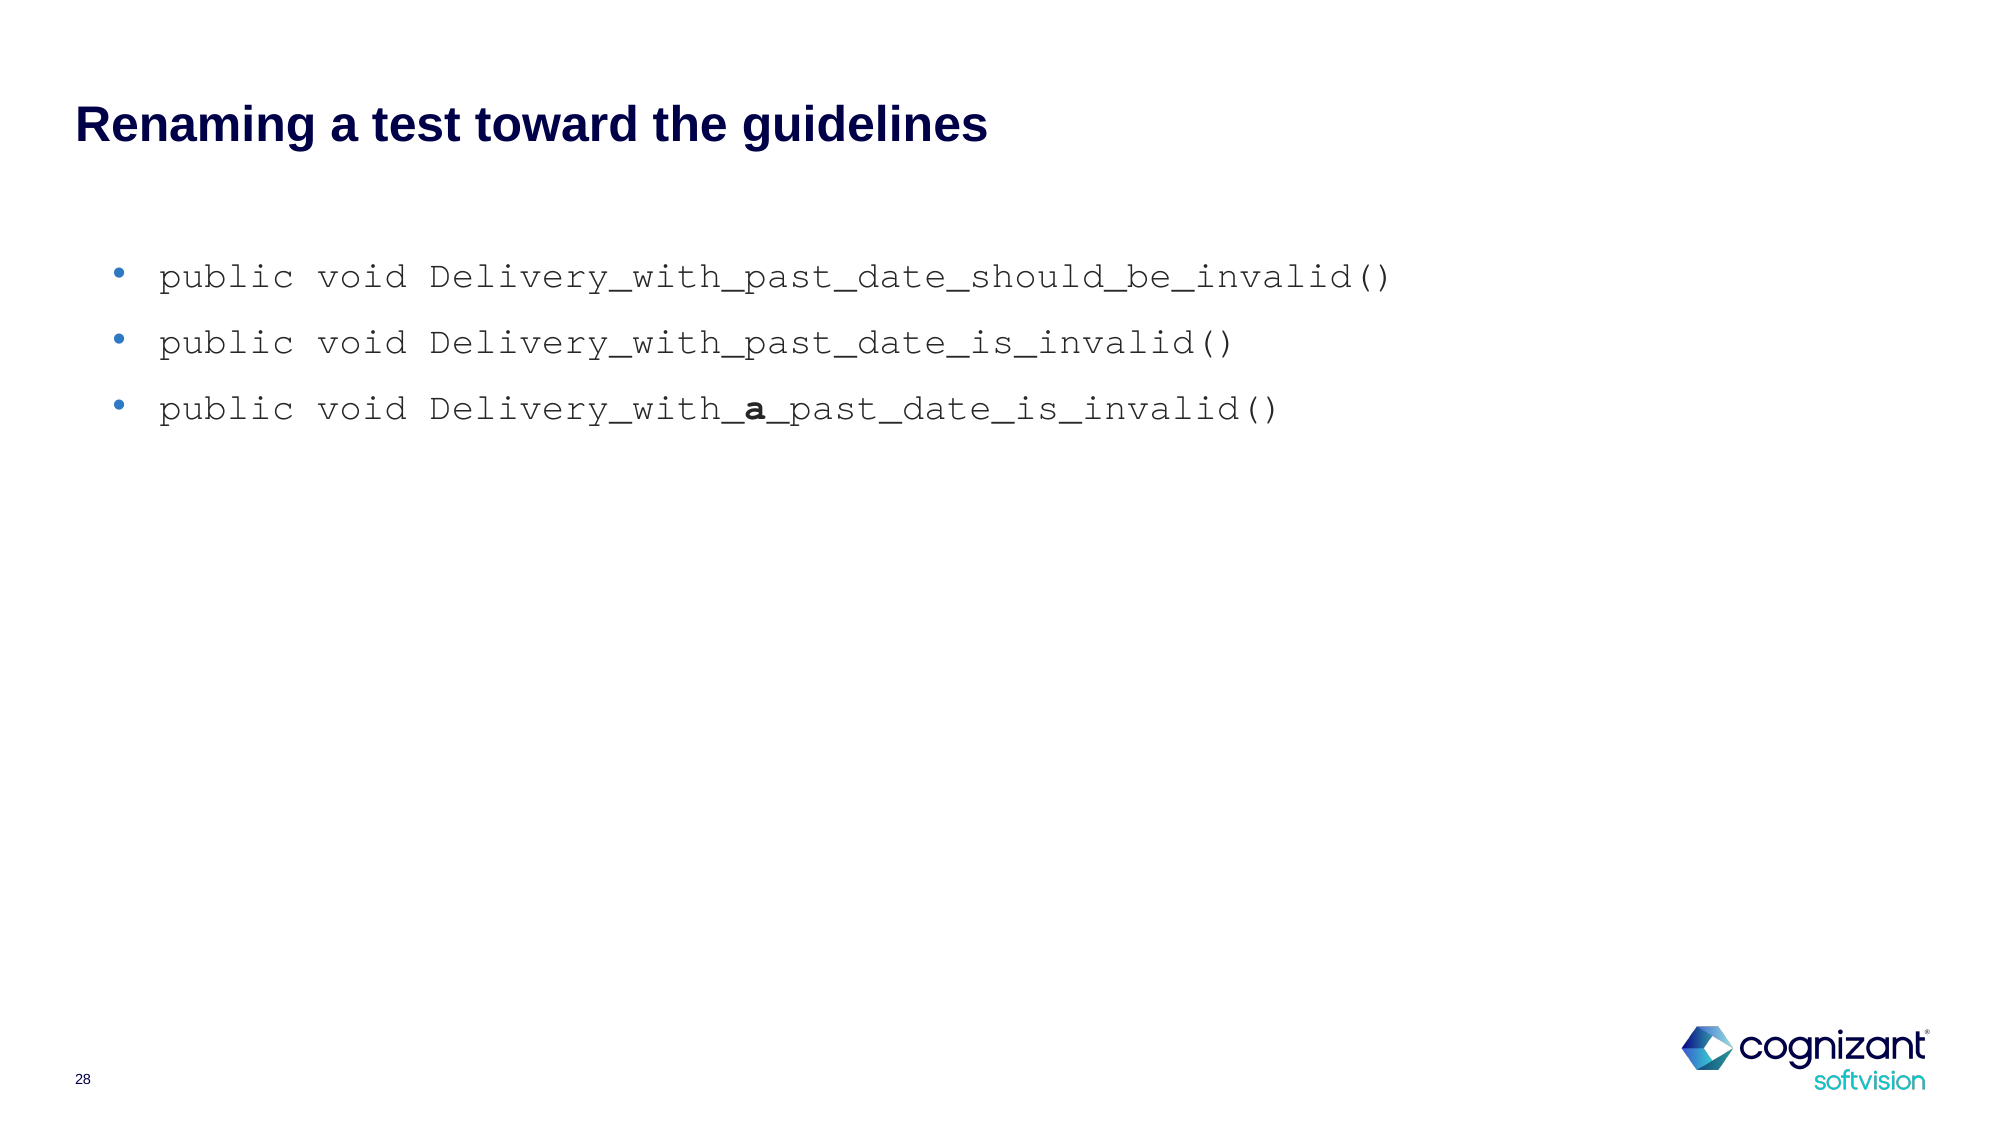

# Renaming a test toward the guidelines

public void Delivery_with_past_date_should_be_invalid()
public void Delivery_with_past_date_is_invalid()
public void Delivery_with_a_past_date_is_invalid()

28